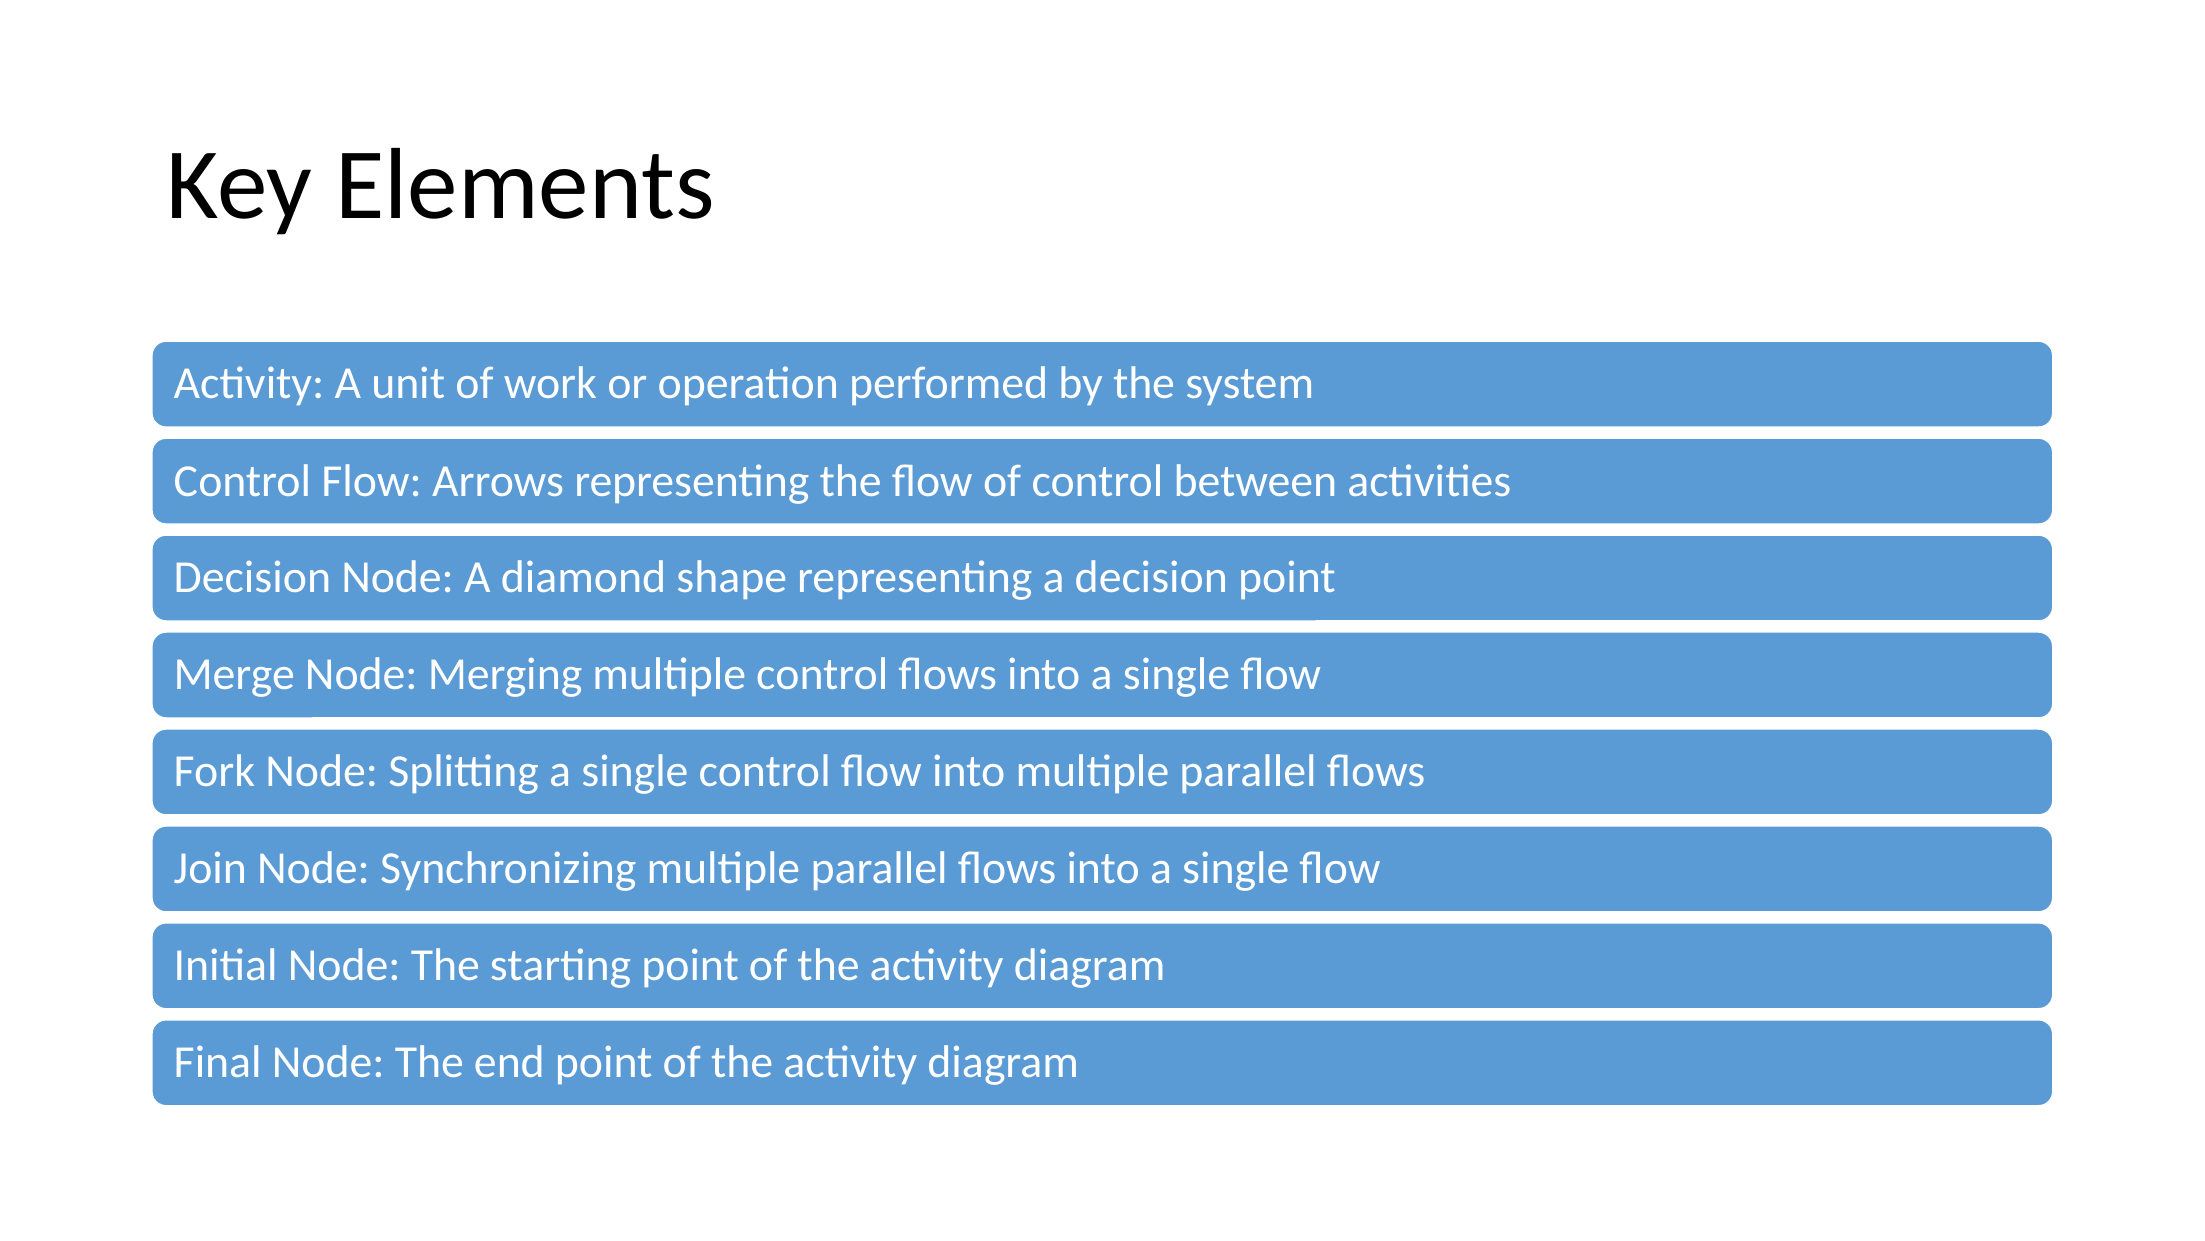

# Key Elements
Activity: A unit of work or operation performed by the system
Control Flow: Arrows representing the flow of control between activities
Decision Node: A diamond shape representing a decision point
Merge Node: Merging multiple control flows into a single flow
Fork Node: Splitting a single control flow into multiple parallel flows
Join Node: Synchronizing multiple parallel flows into a single flow
Initial Node: The starting point of the activity diagram
Final Node: The end point of the activity diagram